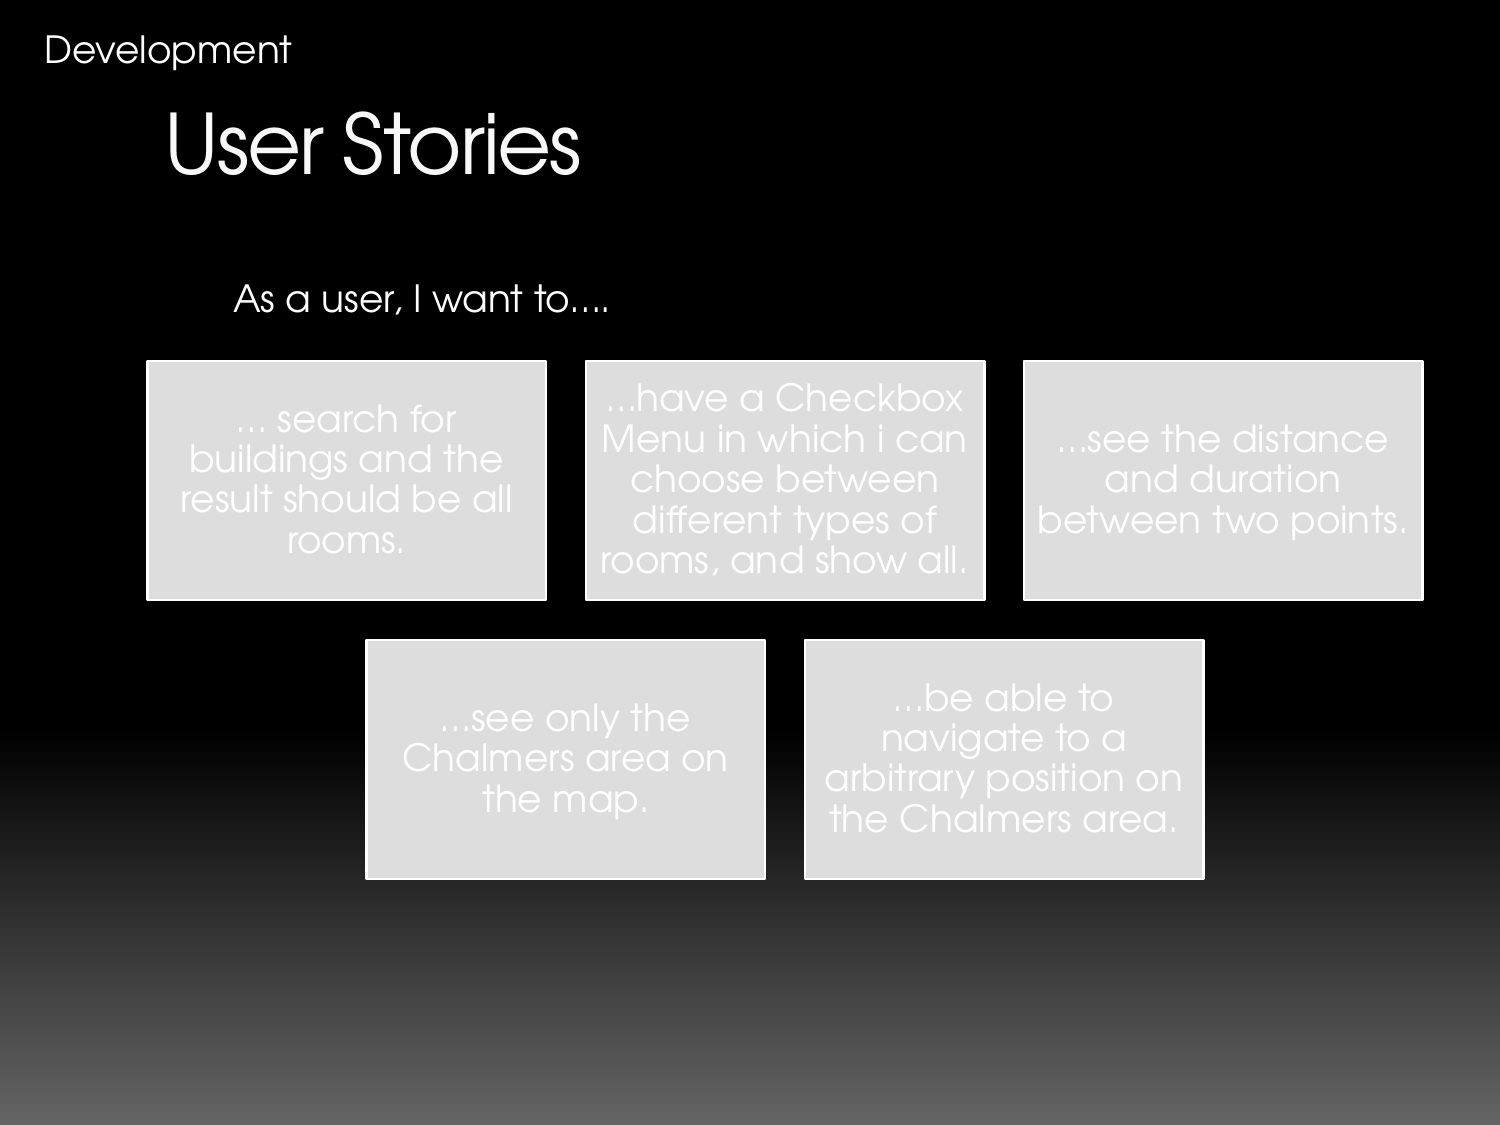

Development
# User Stories
As a user, I want to….
… search for buildings and the result should be all rooms.
…have a Checkbox Menu in which i can choose between different types of rooms, and show all.
…see the distance and duration between two points.
…see only the Chalmers area on the map.
…be able to navigate to a arbitrary position on the Chalmers area.
Fredrik Einarsson, Anders Nordin, Rene Niendorf, Sofie Peters, Niklas Johansson
8